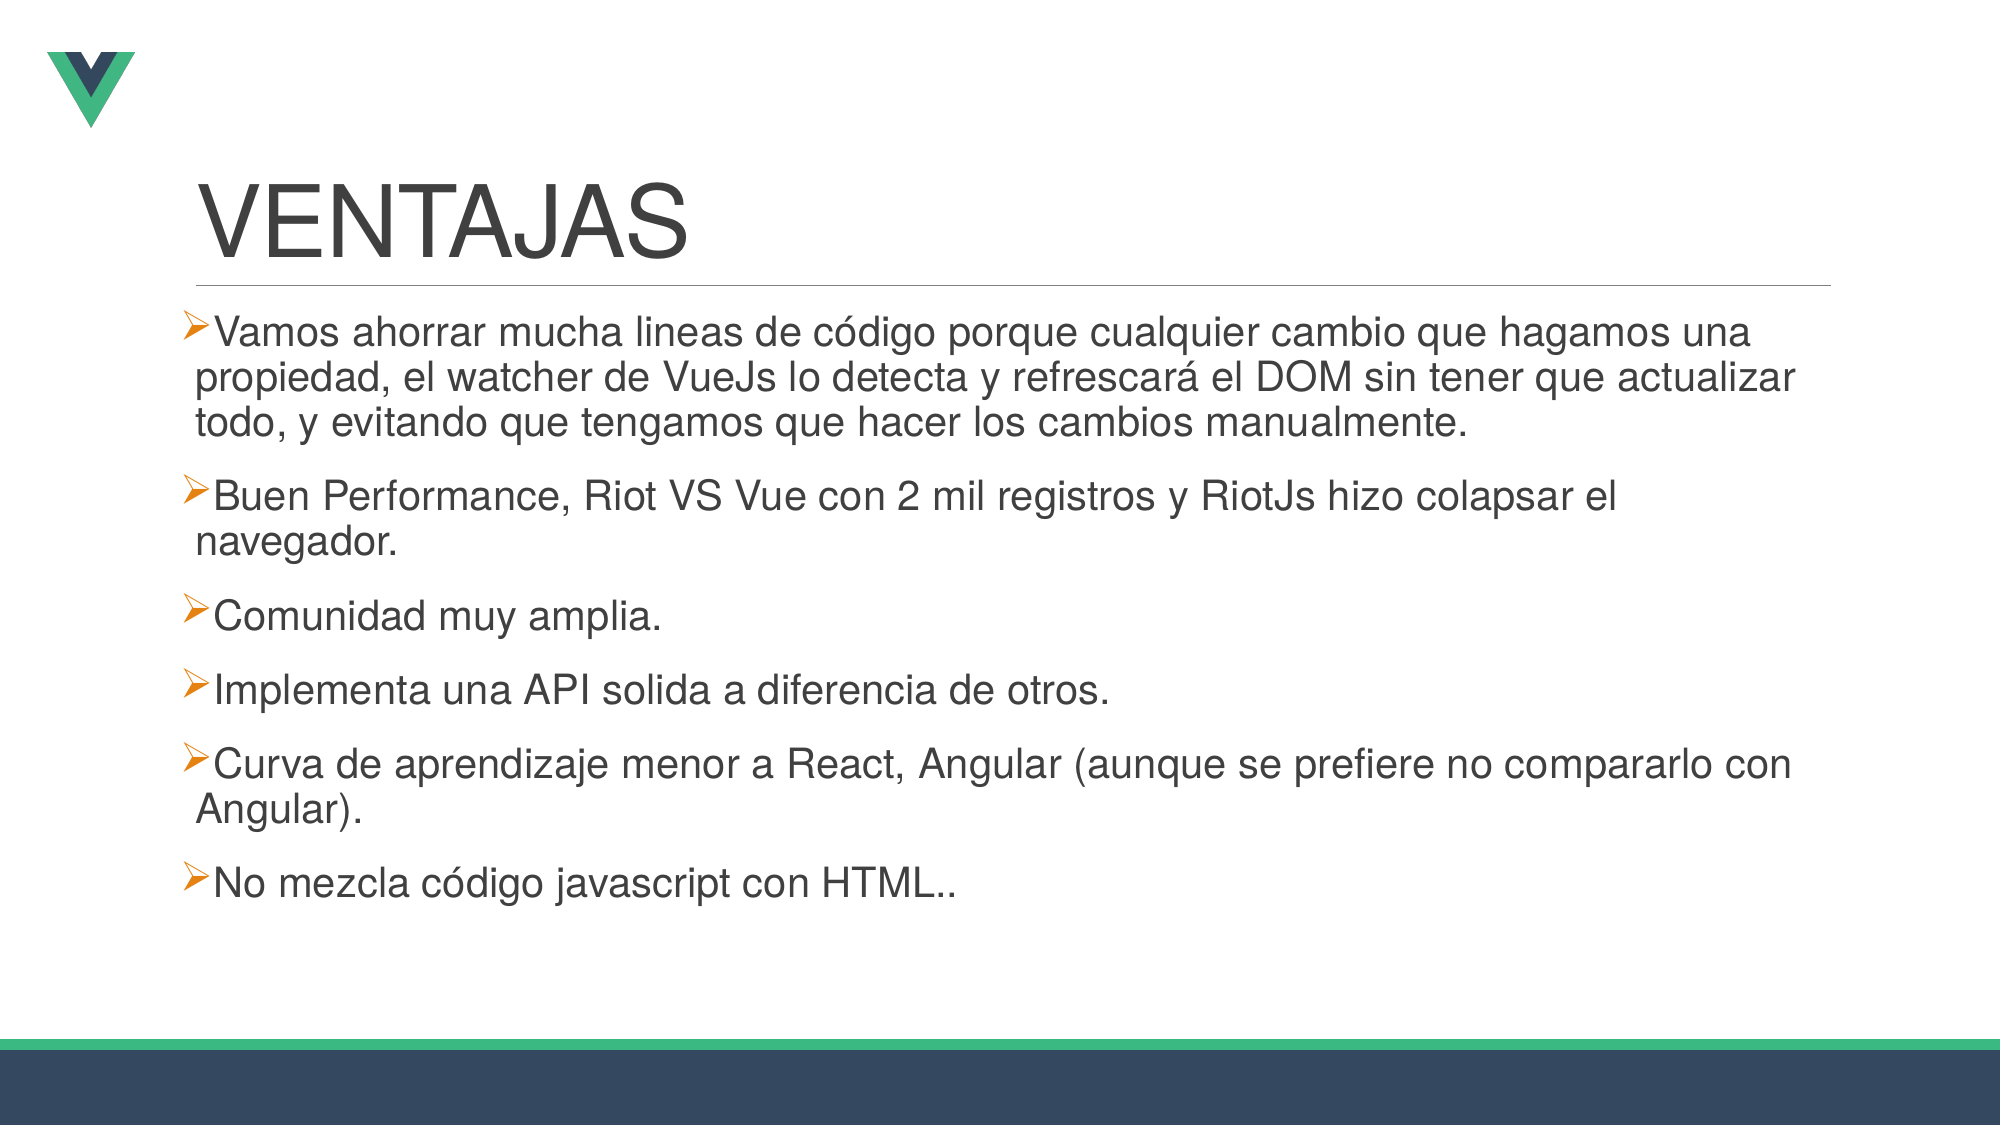

# VENTAJAS
Vamos ahorrar mucha lineas de código porque cualquier cambio que hagamos una propiedad, el watcher de VueJs lo detecta y refrescará el DOM sin tener que actualizar todo, y evitando que tengamos que hacer los cambios manualmente.
Buen Performance, Riot VS Vue con 2 mil registros y RiotJs hizo colapsar el navegador.
Comunidad muy amplia.
Implementa una API solida a diferencia de otros.
Curva de aprendizaje menor a React, Angular (aunque se prefiere no compararlo con Angular).
No mezcla código javascript con HTML..